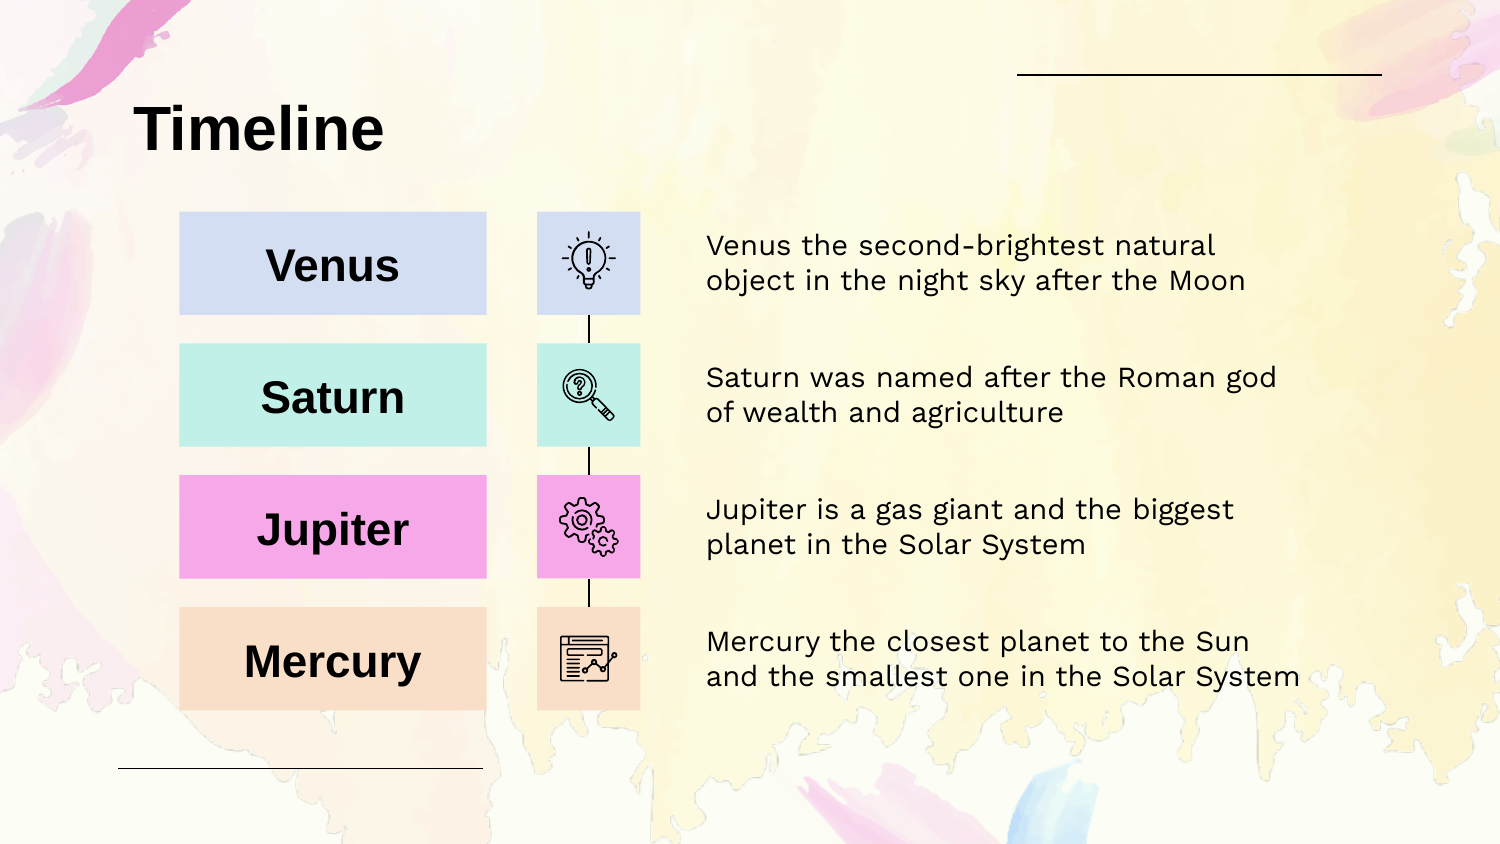

# Timeline
Venus

Venus the second-brightest natural object in the night sky after the Moon

Saturn

Saturn was named after the Roman god of wealth and agriculture

Jupiter

Jupiter is a gas giant and the biggest planet in the Solar System

Mercury

Mercury the closest planet to the Sun and the smallest one in the Solar System